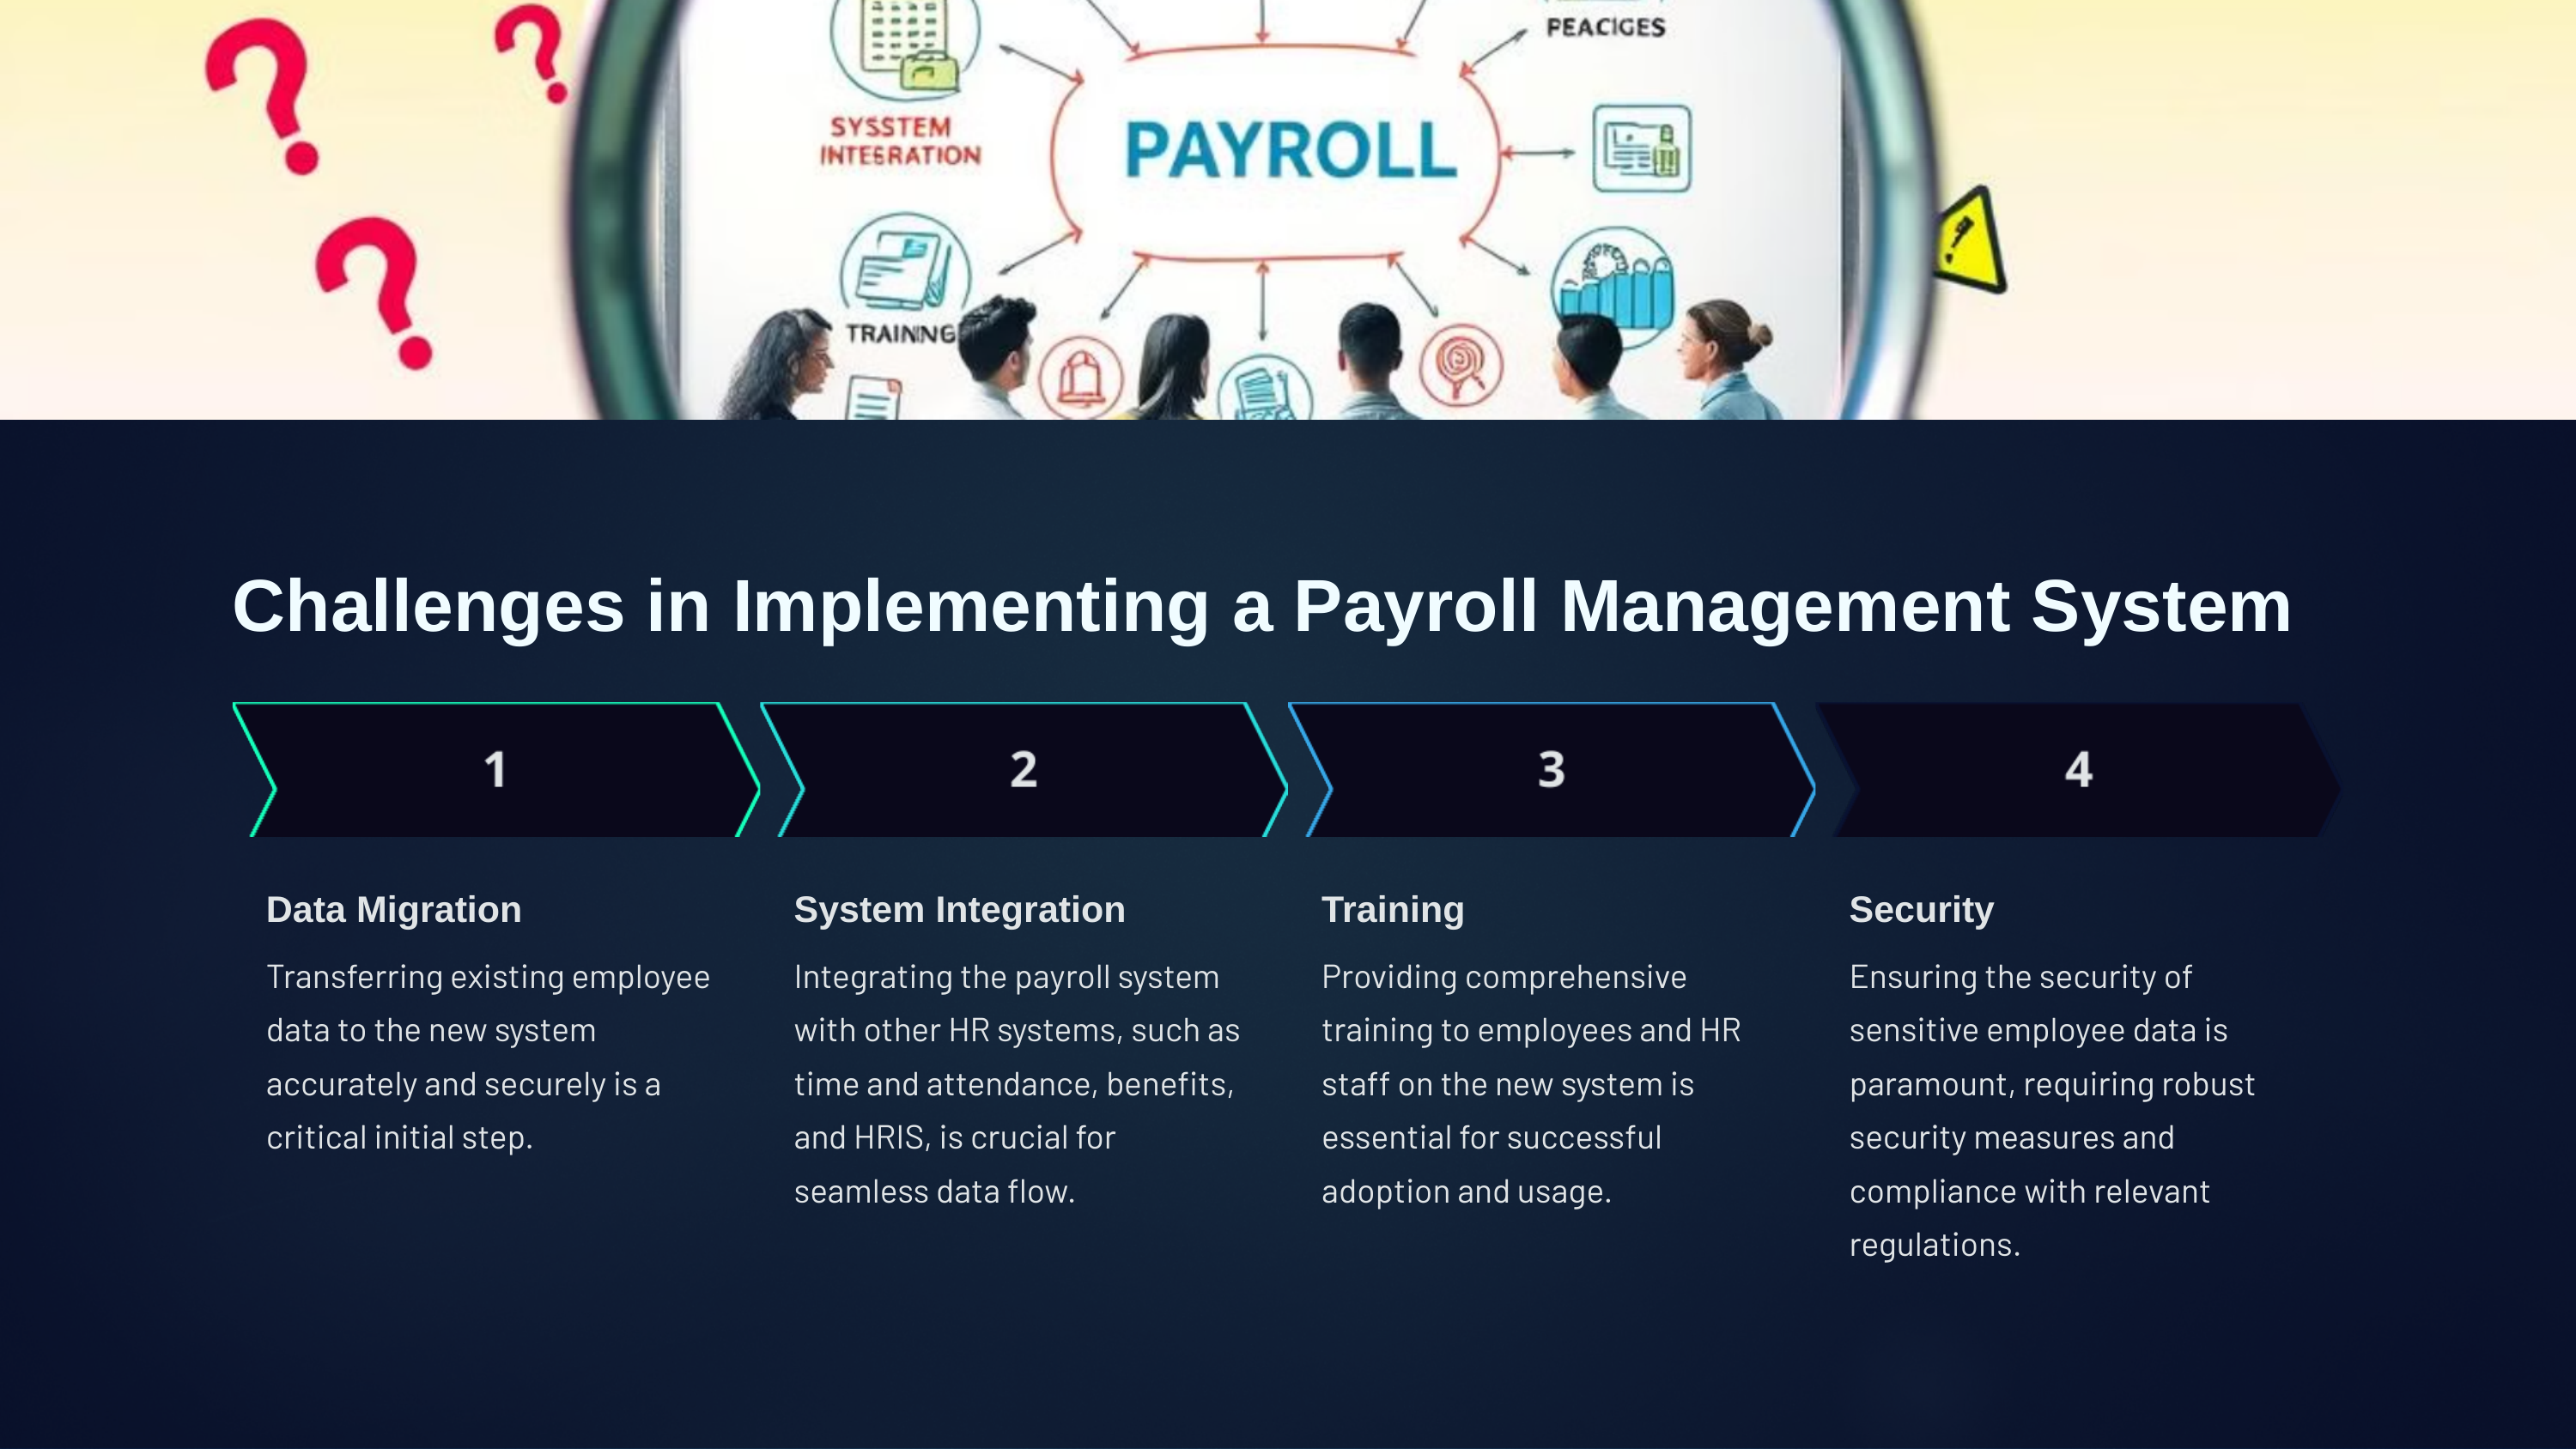

Challenges in Implementing a Payroll Management System

Data Migration
System Integration
Training
Security
Transferring existing employee data to the new system accurately and securely is a critical initial step.
Integrating the payroll system with other HR systems, such as time and attendance, benefits, and HRIS, is crucial for seamless data flow.
Providing comprehensive training to employees and HR staff on the new system is essential for successful adoption and usage.
Ensuring the security of sensitive employee data is paramount, requiring robust security measures and compliance with relevant regulations.